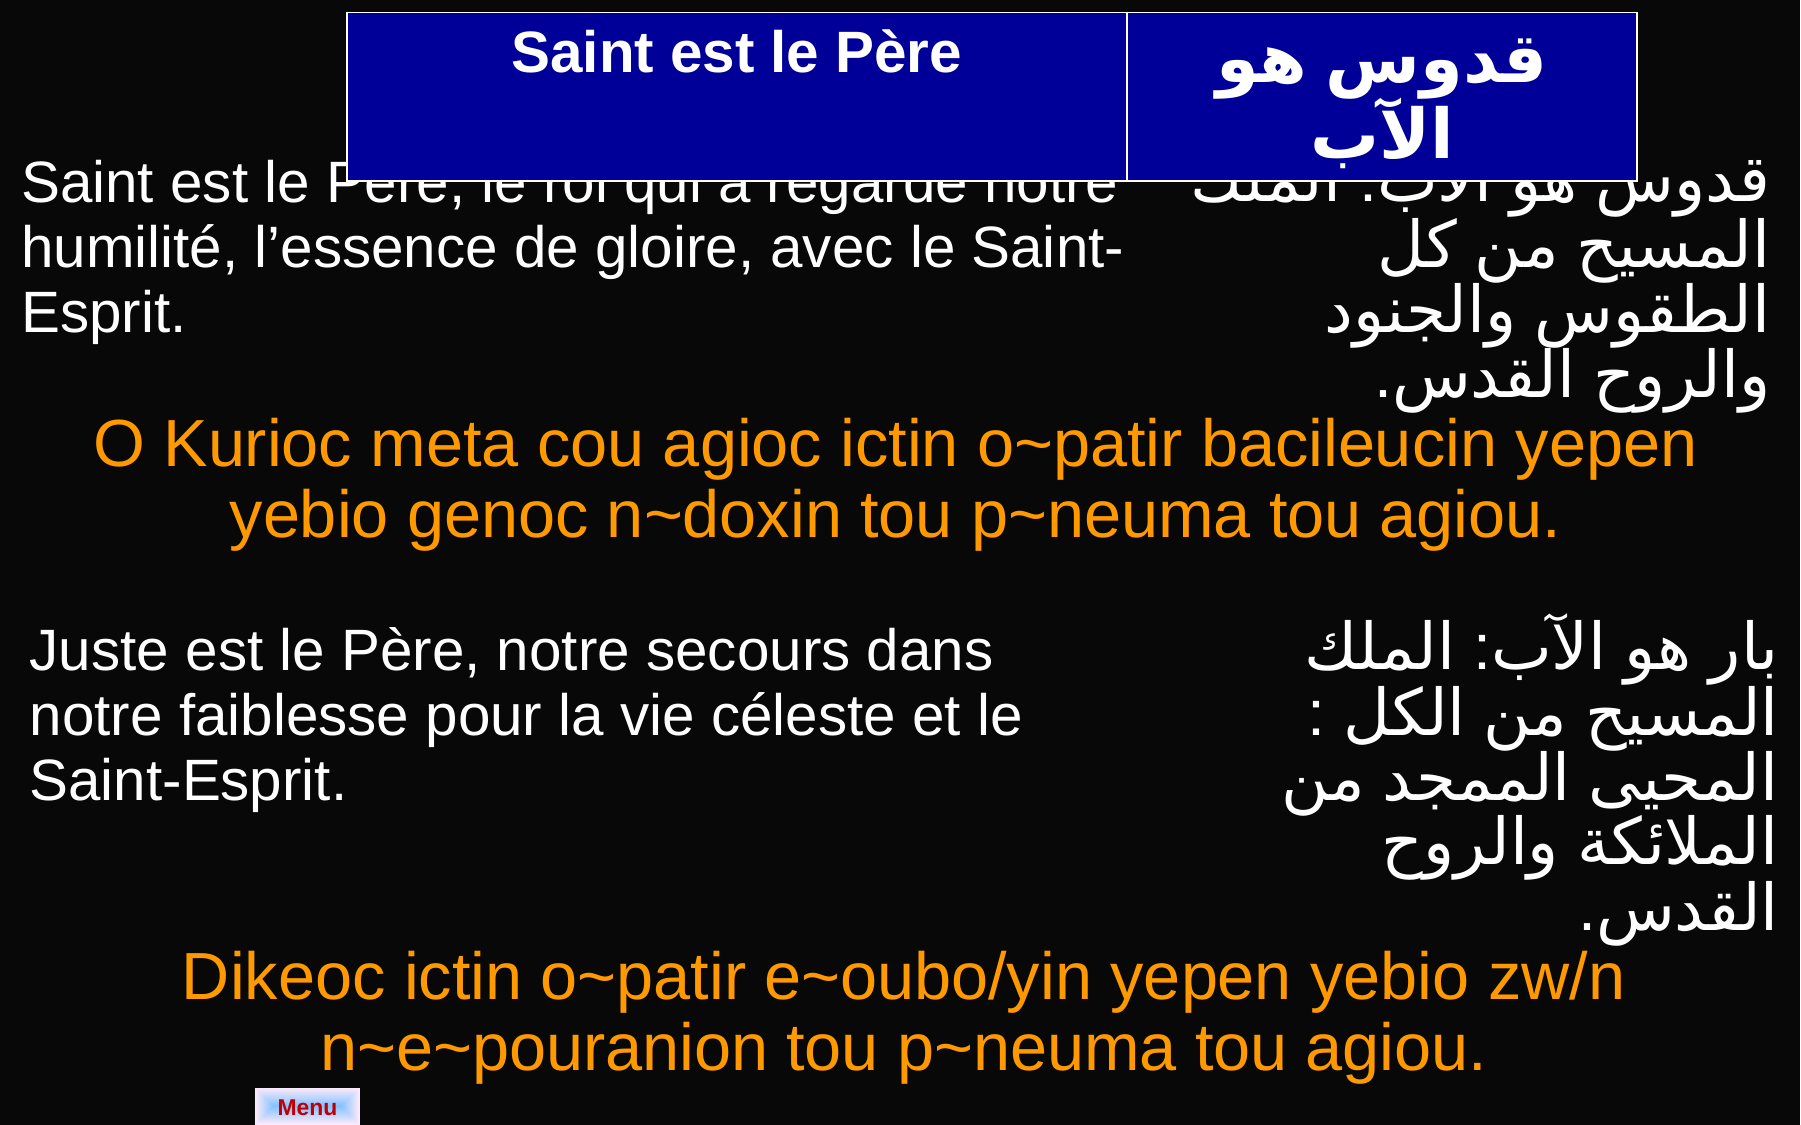

| Saint est le Père | قدوس هو الآب |
| --- | --- |
| Saint est le Père, le roi qui a regardé notre humilité, l’essence de gloire, avec le Saint-Esprit. | قدوس هو الآب: الملك المسيح من كل الطقوس والجنود والروح القدس. |
| --- | --- |
| O Kurioc meta cou agioc ictin o~patir bacileucin yepen yebio genoc n~doxin tou p~neuma tou agiou. |  |
| Juste est le Père, notre secours dans notre faiblesse pour la vie céleste et le Saint-Esprit. | بار هو الآب: الملك المسيح من الكل : المحيى الممجد من الملائكة والروح القدس. |
| --- | --- |
| Dikeoc ictin o~patir e~oubo/yin yepen yebio zw/n n~e~pouranion tou p~neuma tou agiou. |  |

Menu